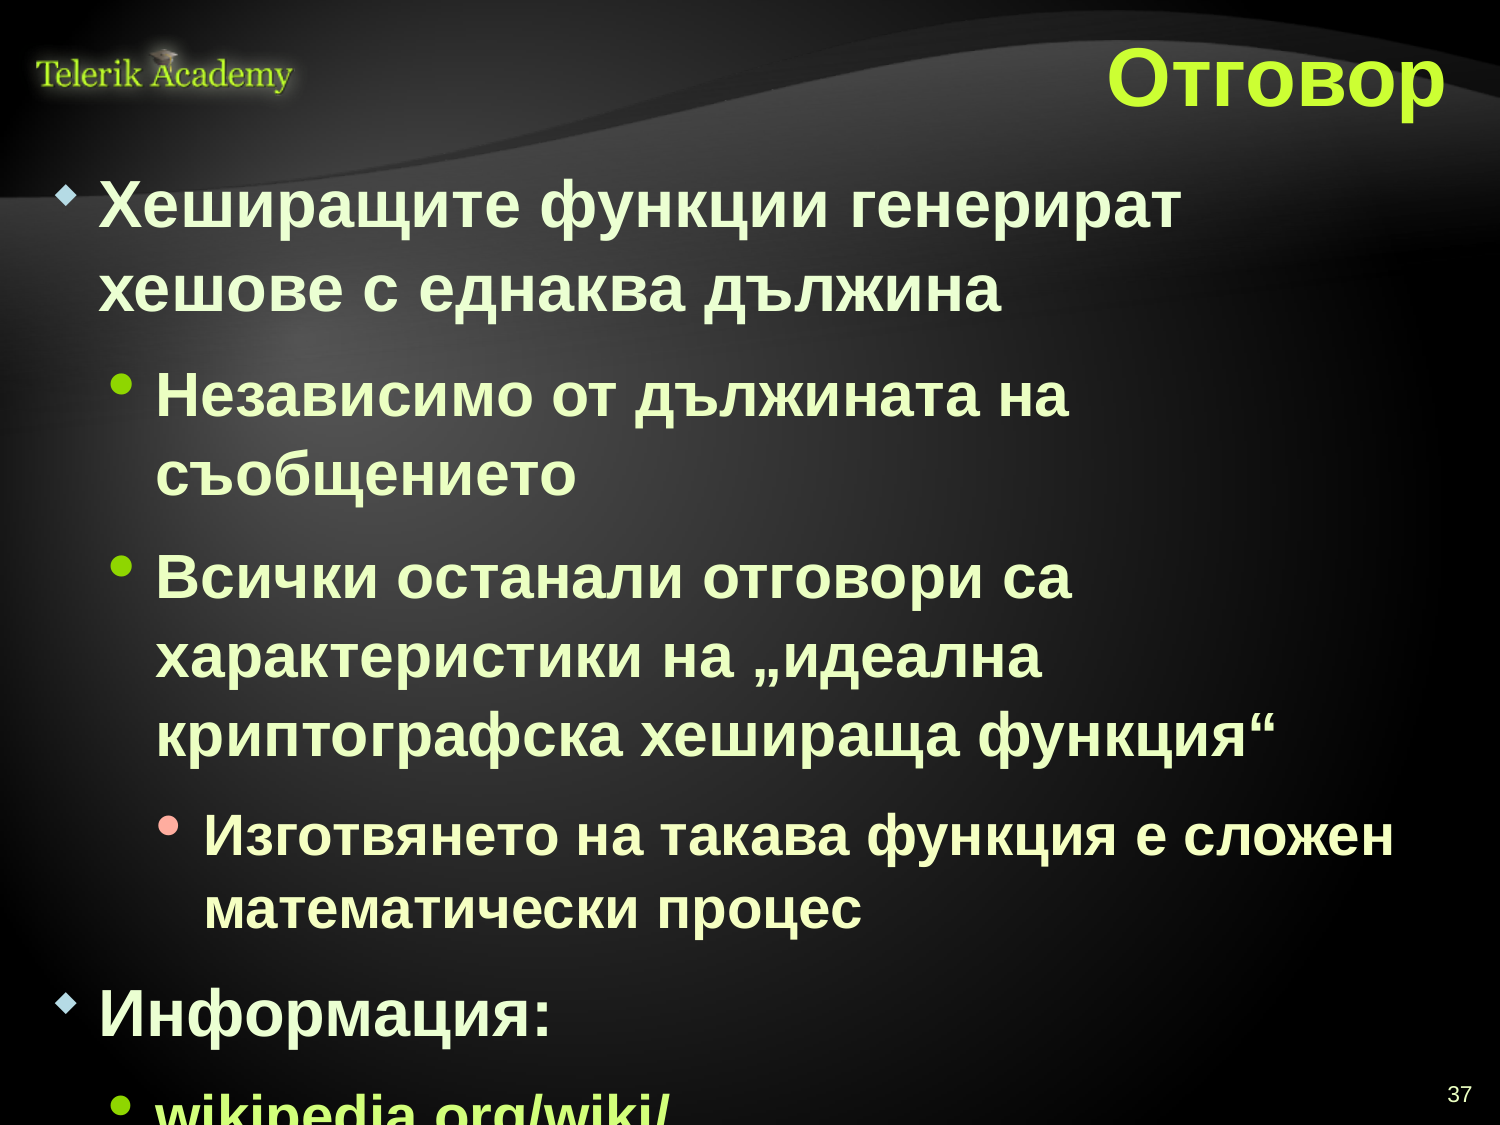

# Отговор
Хеширащите функции генерират хешове с еднаква дължина
Независимо от дължината на съобщението
Всички останали отговори са характеристики на „идеална криптографска хешираща функция“
Изготвянето на такава функция е сложен математически процес
Информация:
wikipedia.org/wiki/Cryptographic_hash_function
37